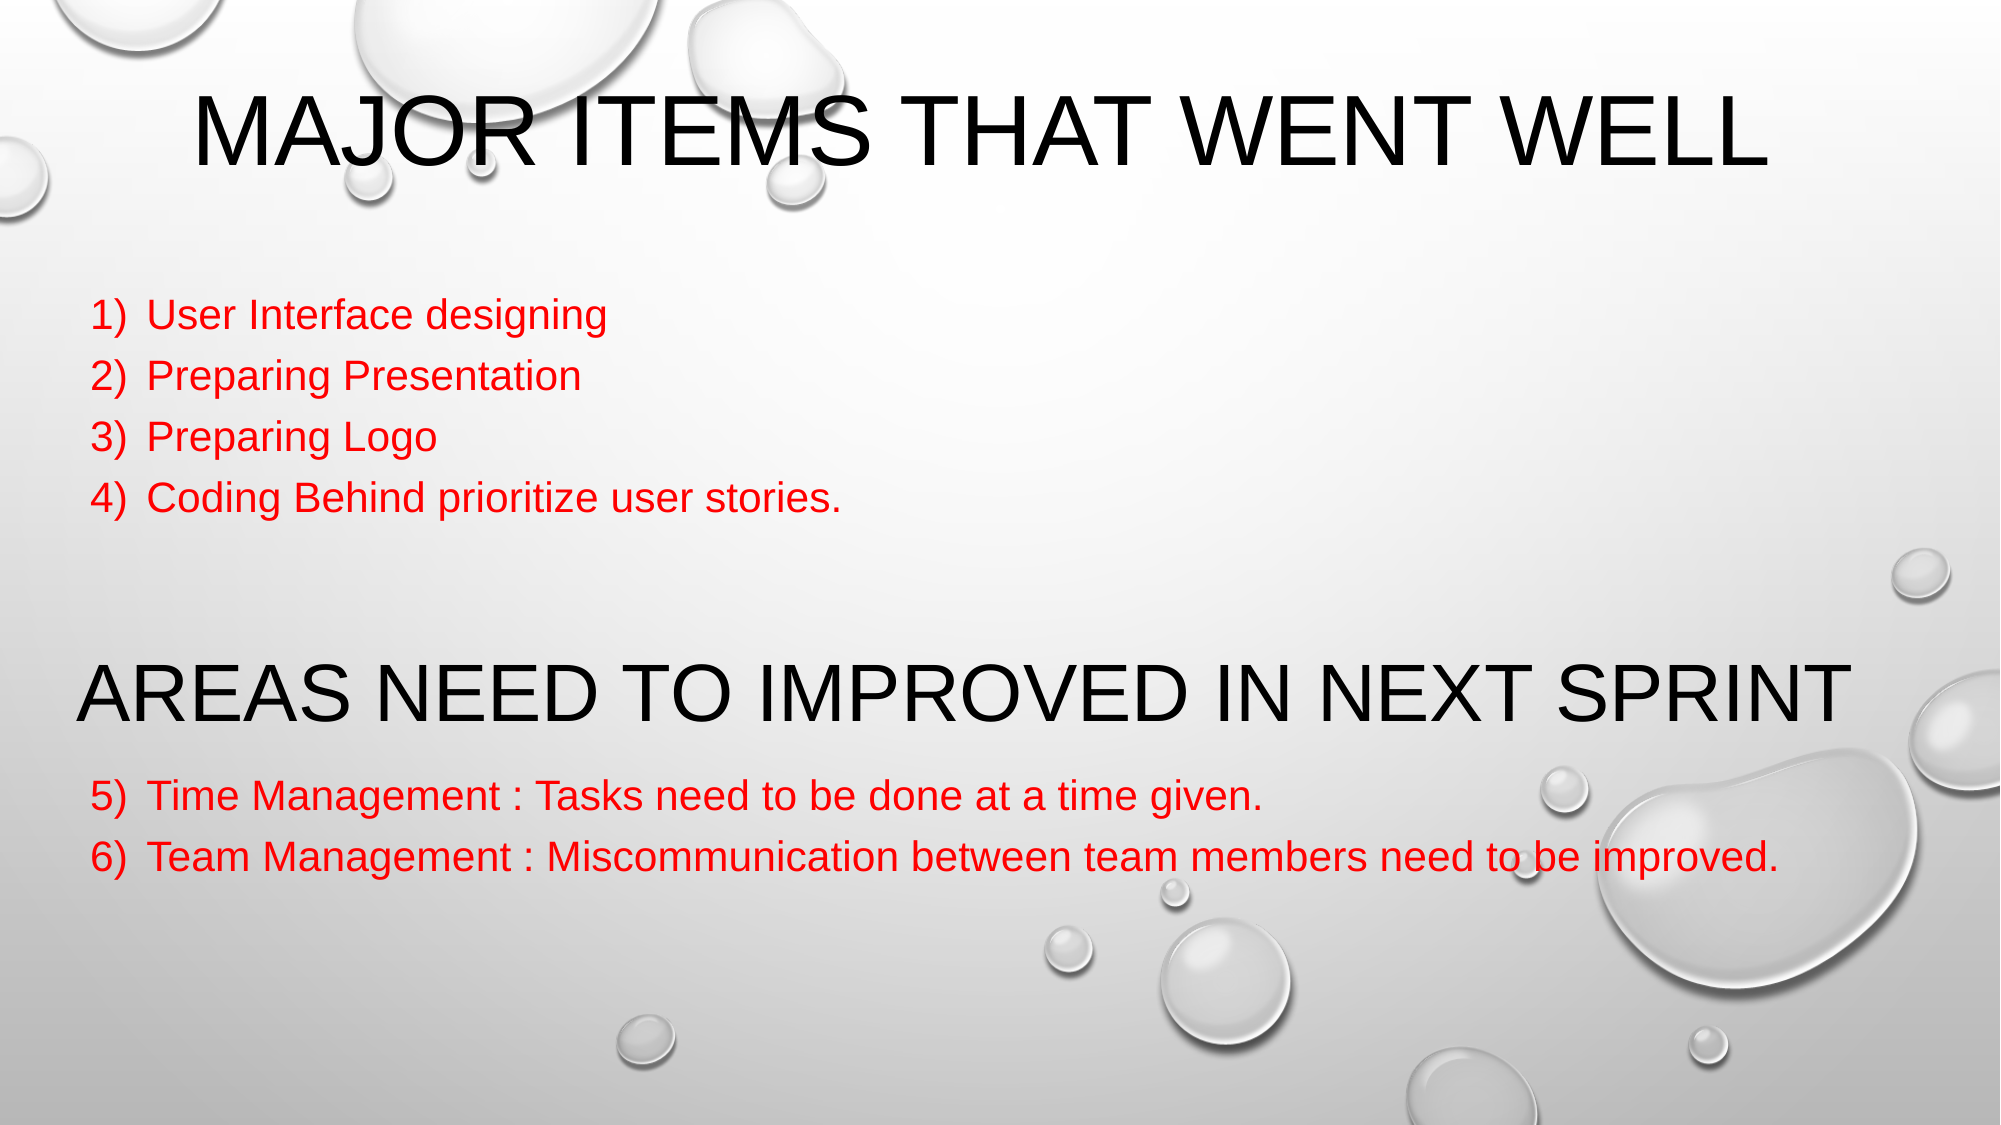

# MAJOR ITEMS THAT WENT WELL
User Interface designing
Preparing Presentation
Preparing Logo
Coding Behind prioritize user stories.

AREAS NEED TO IMPROVED IN NEXT SPRINT
Time Management : Tasks need to be done at a time given.
Team Management : Miscommunication between team members need to be improved.